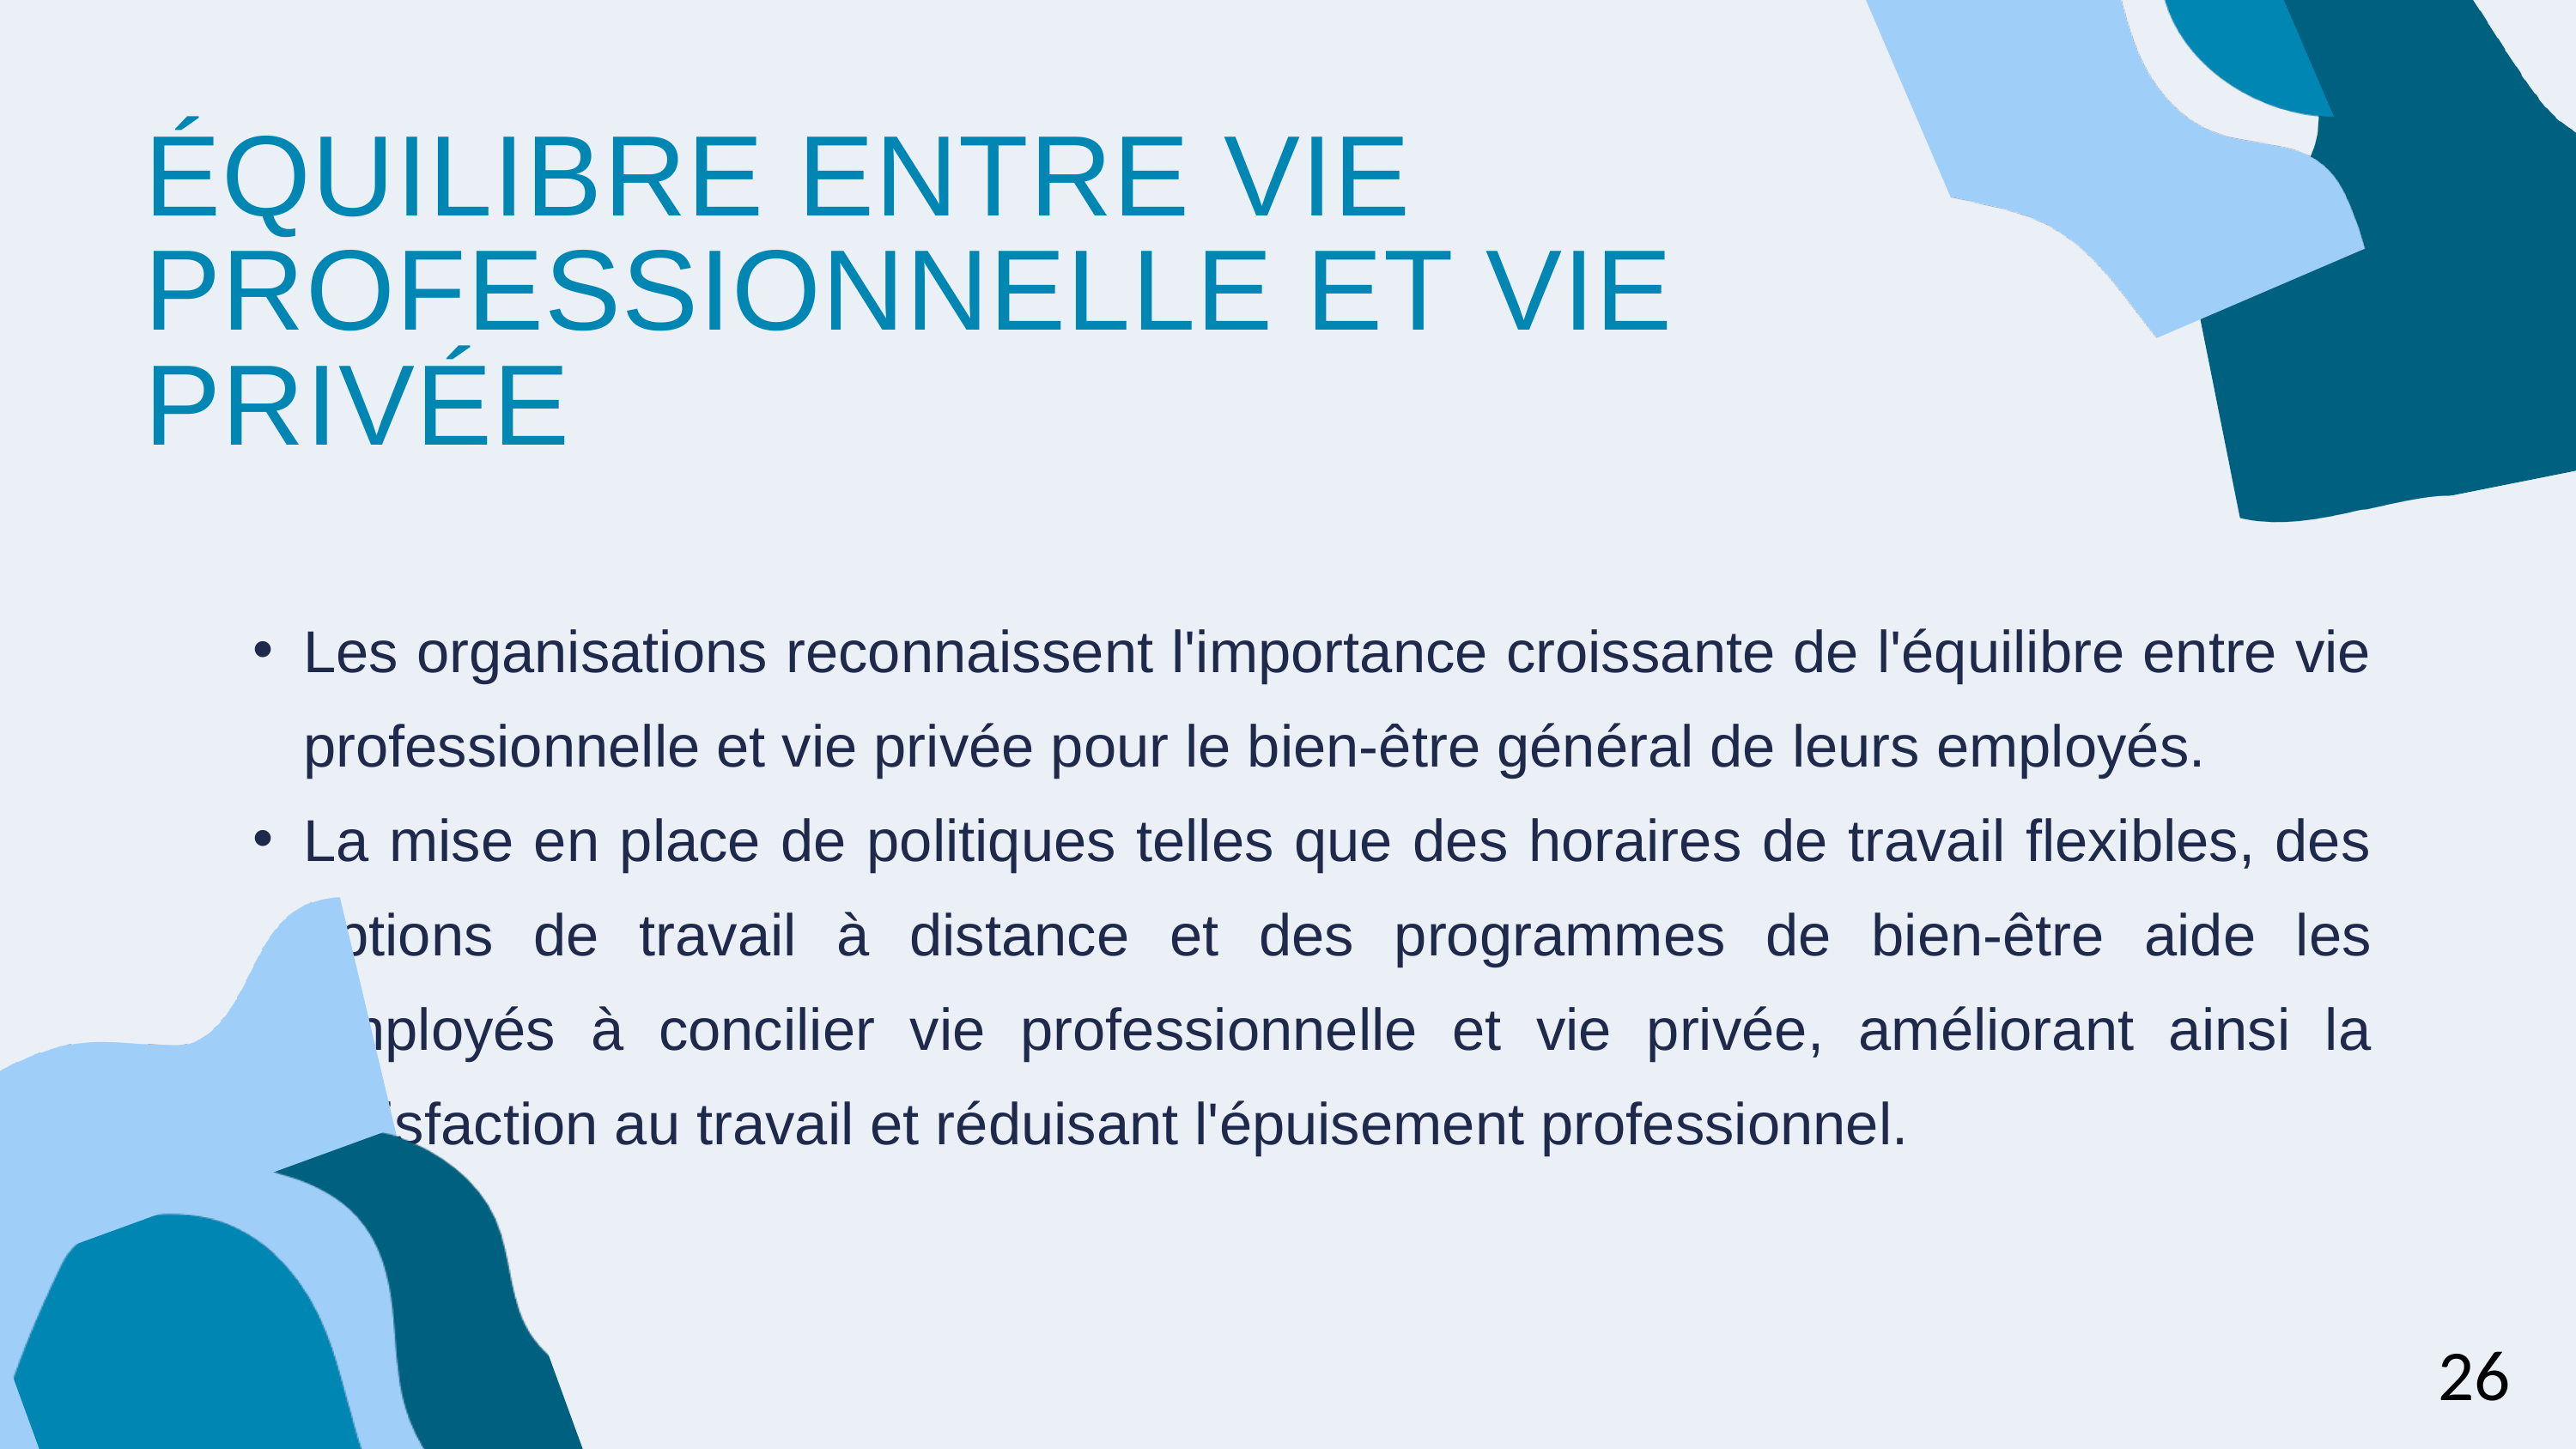

ÉQUILIBRE ENTRE VIE PROFESSIONNELLE ET VIE PRIVÉE
Les organisations reconnaissent l'importance croissante de l'équilibre entre vie professionnelle et vie privée pour le bien-être général de leurs employés.
La mise en place de politiques telles que des horaires de travail flexibles, des options de travail à distance et des programmes de bien-être aide les employés à concilier vie professionnelle et vie privée, améliorant ainsi la satisfaction au travail et réduisant l'épuisement professionnel.

26